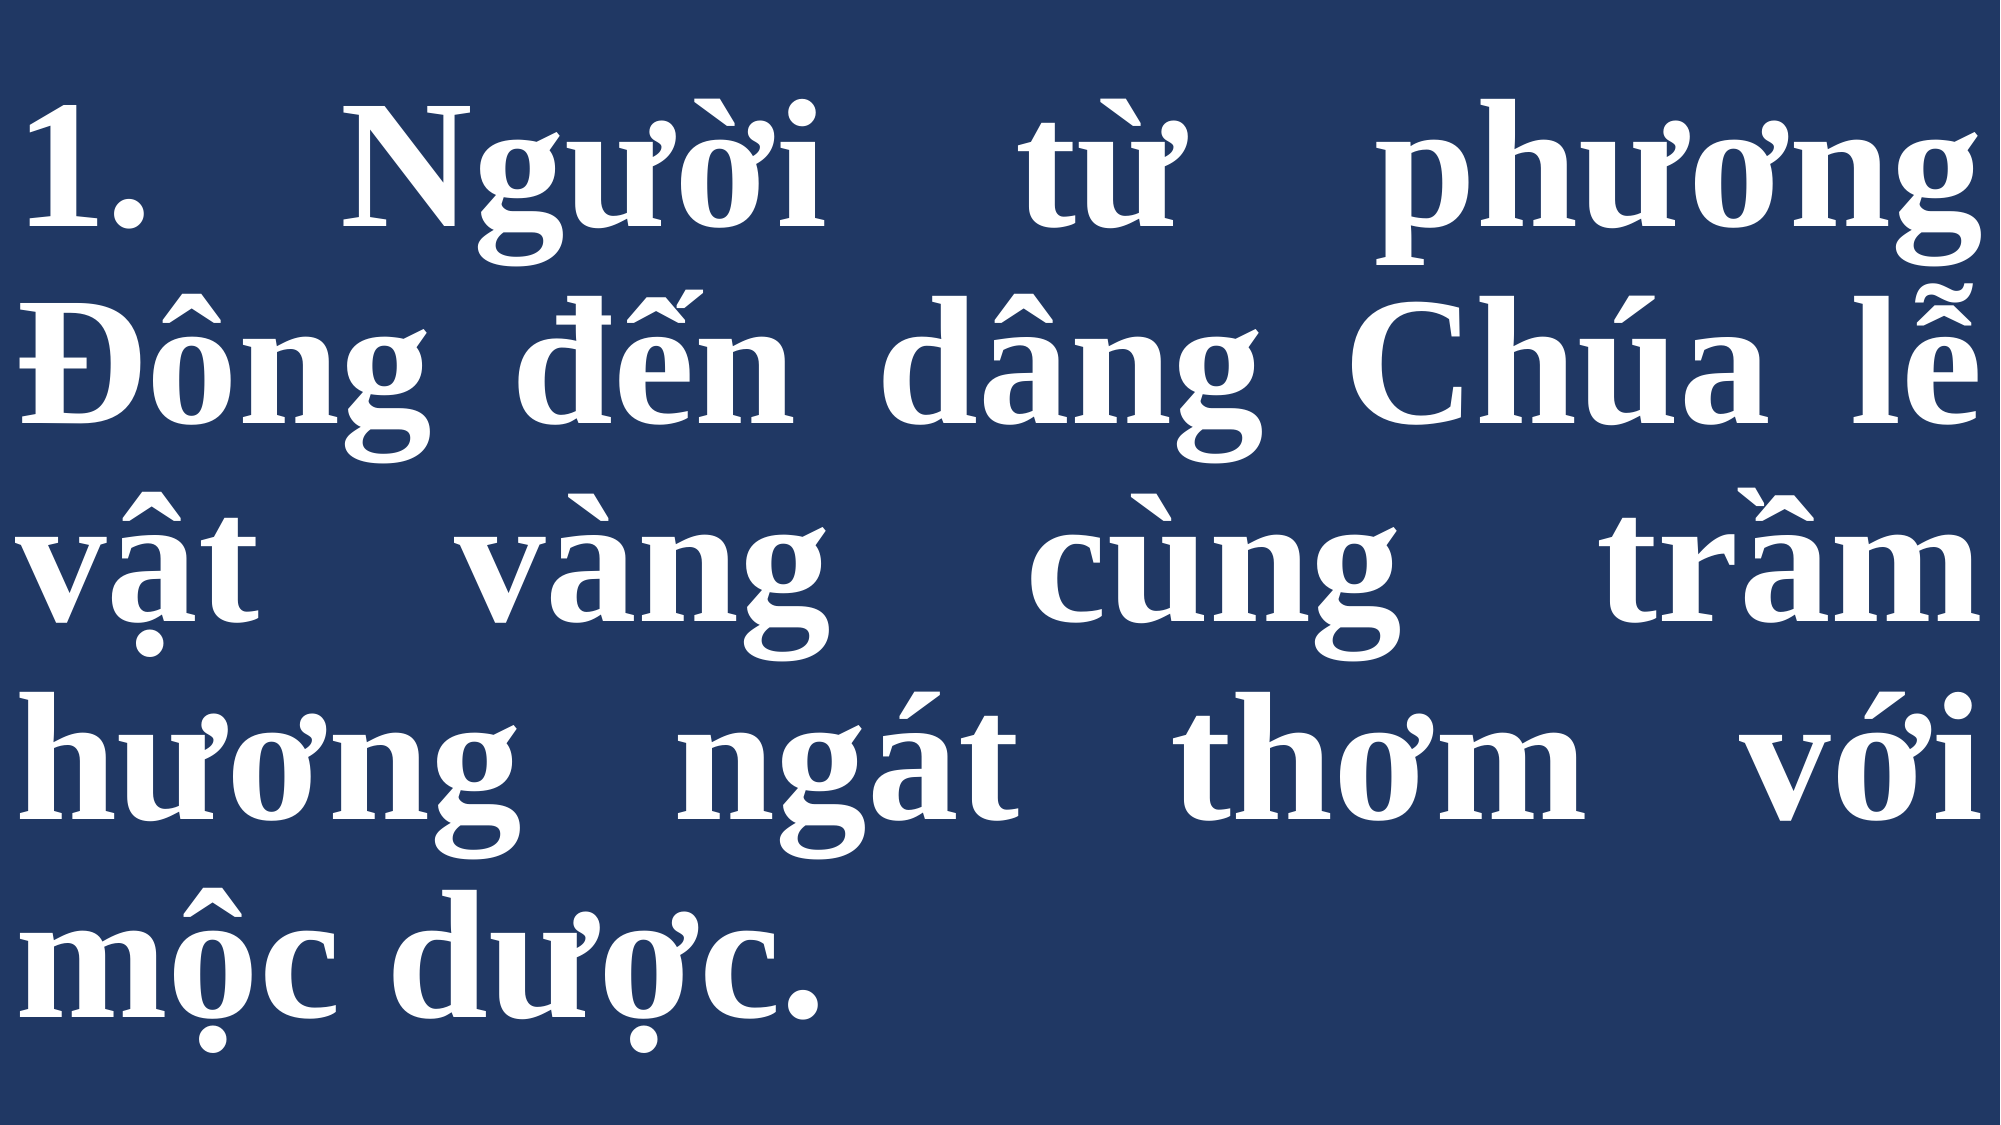

# 1. Người từ phương Đông đến dâng Chúa lễ vật vàng cùng trầm hương ngát thơm với mộc dược.